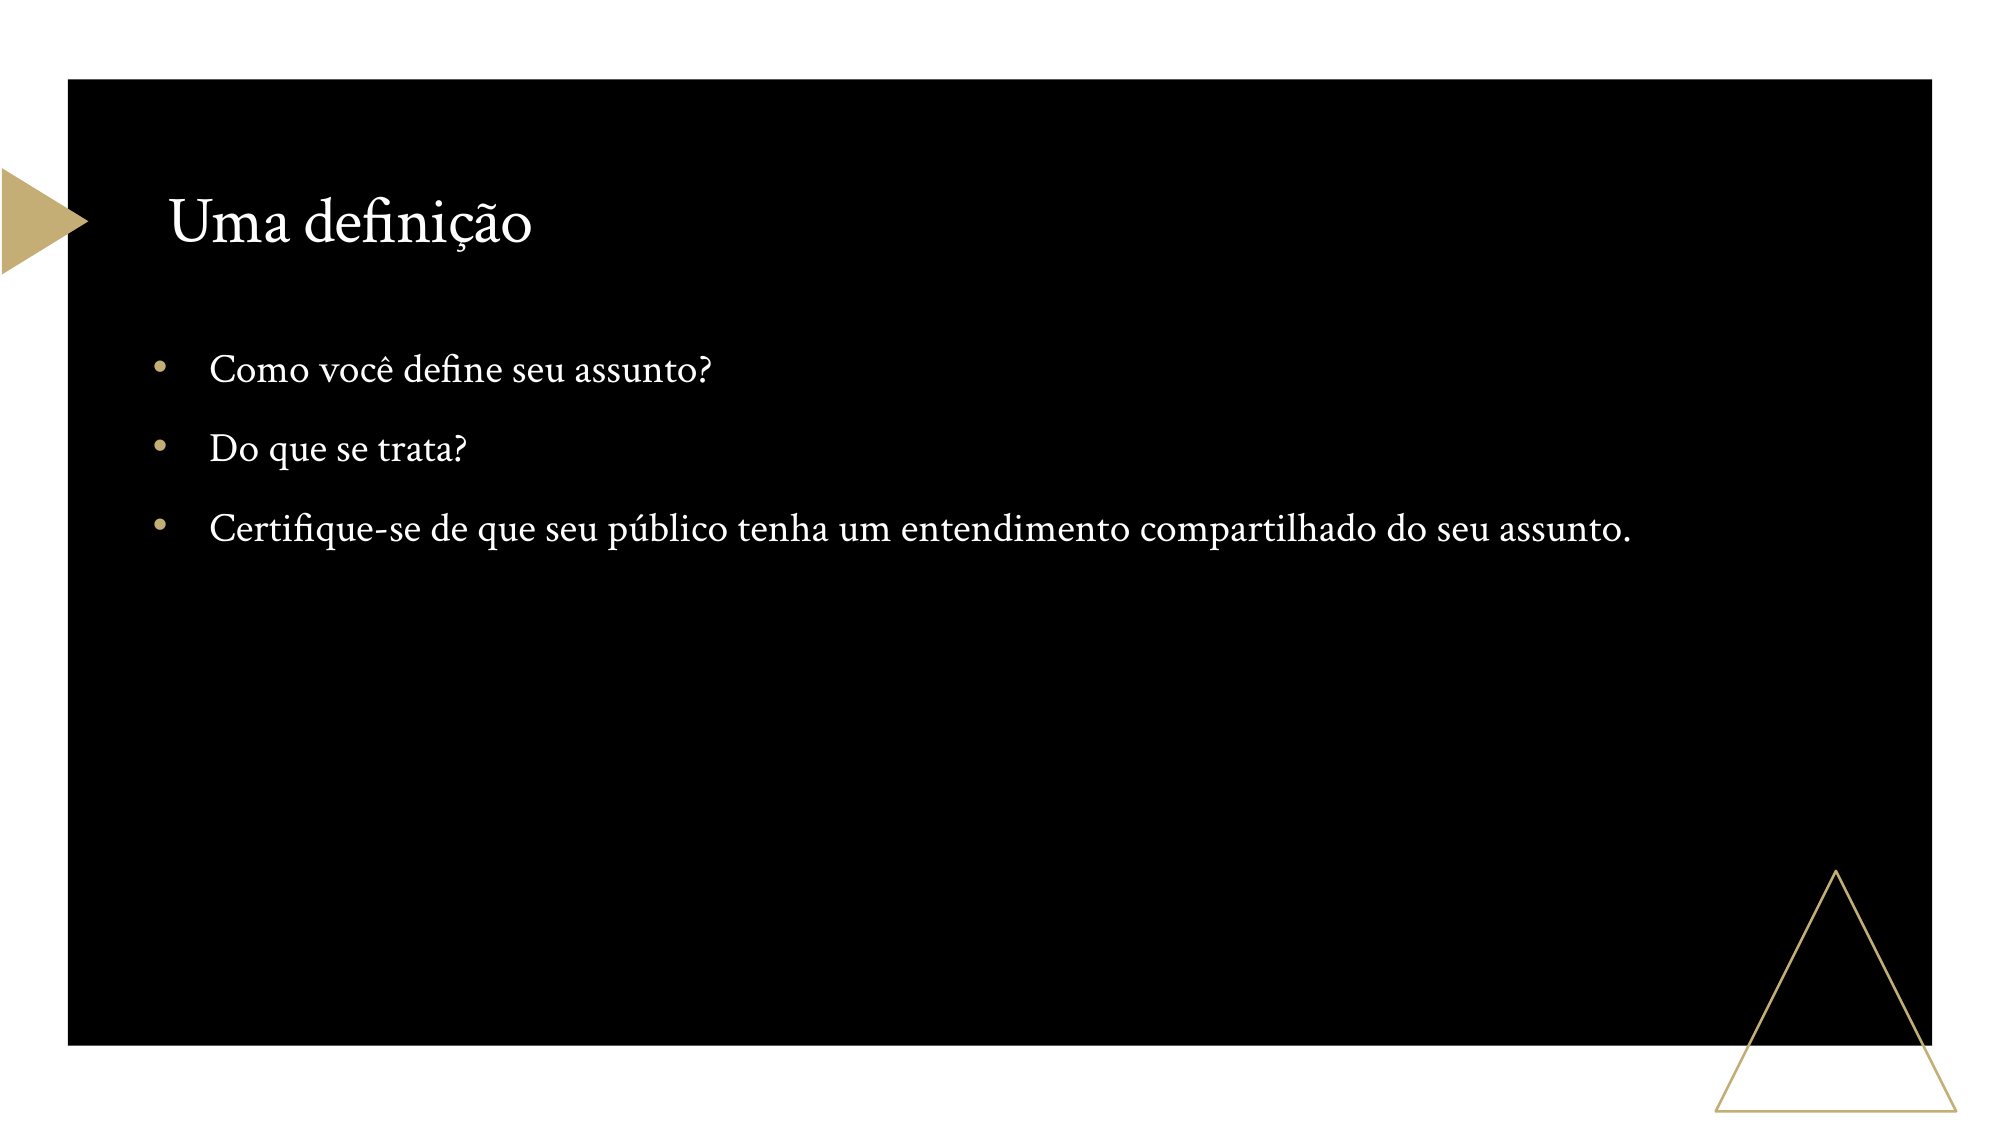

# Uma definição
Como você define seu assunto?
Do que se trata?
Certifique-se de que seu público tenha um entendimento compartilhado do seu assunto.